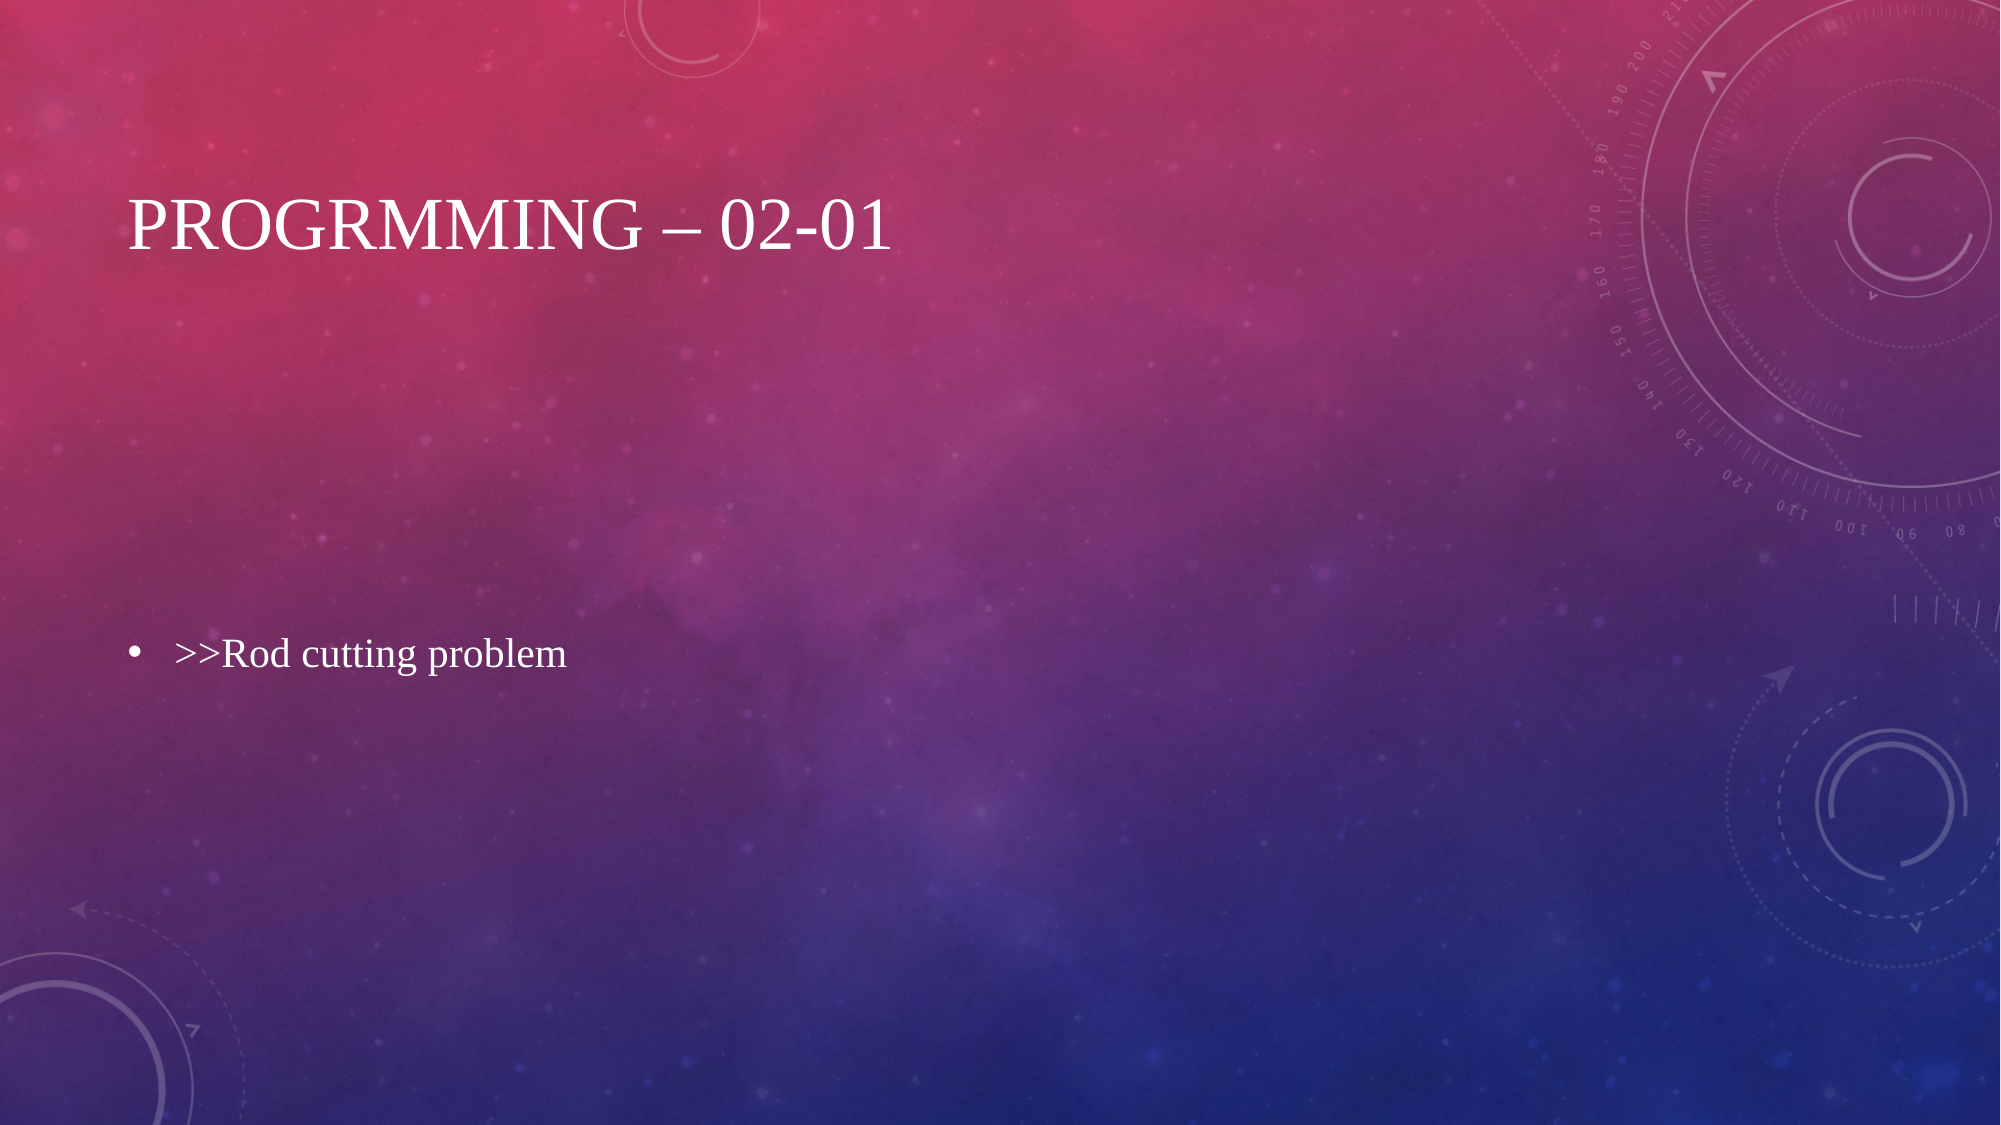

# Progrmming – 02-01
>>Rod cutting problem